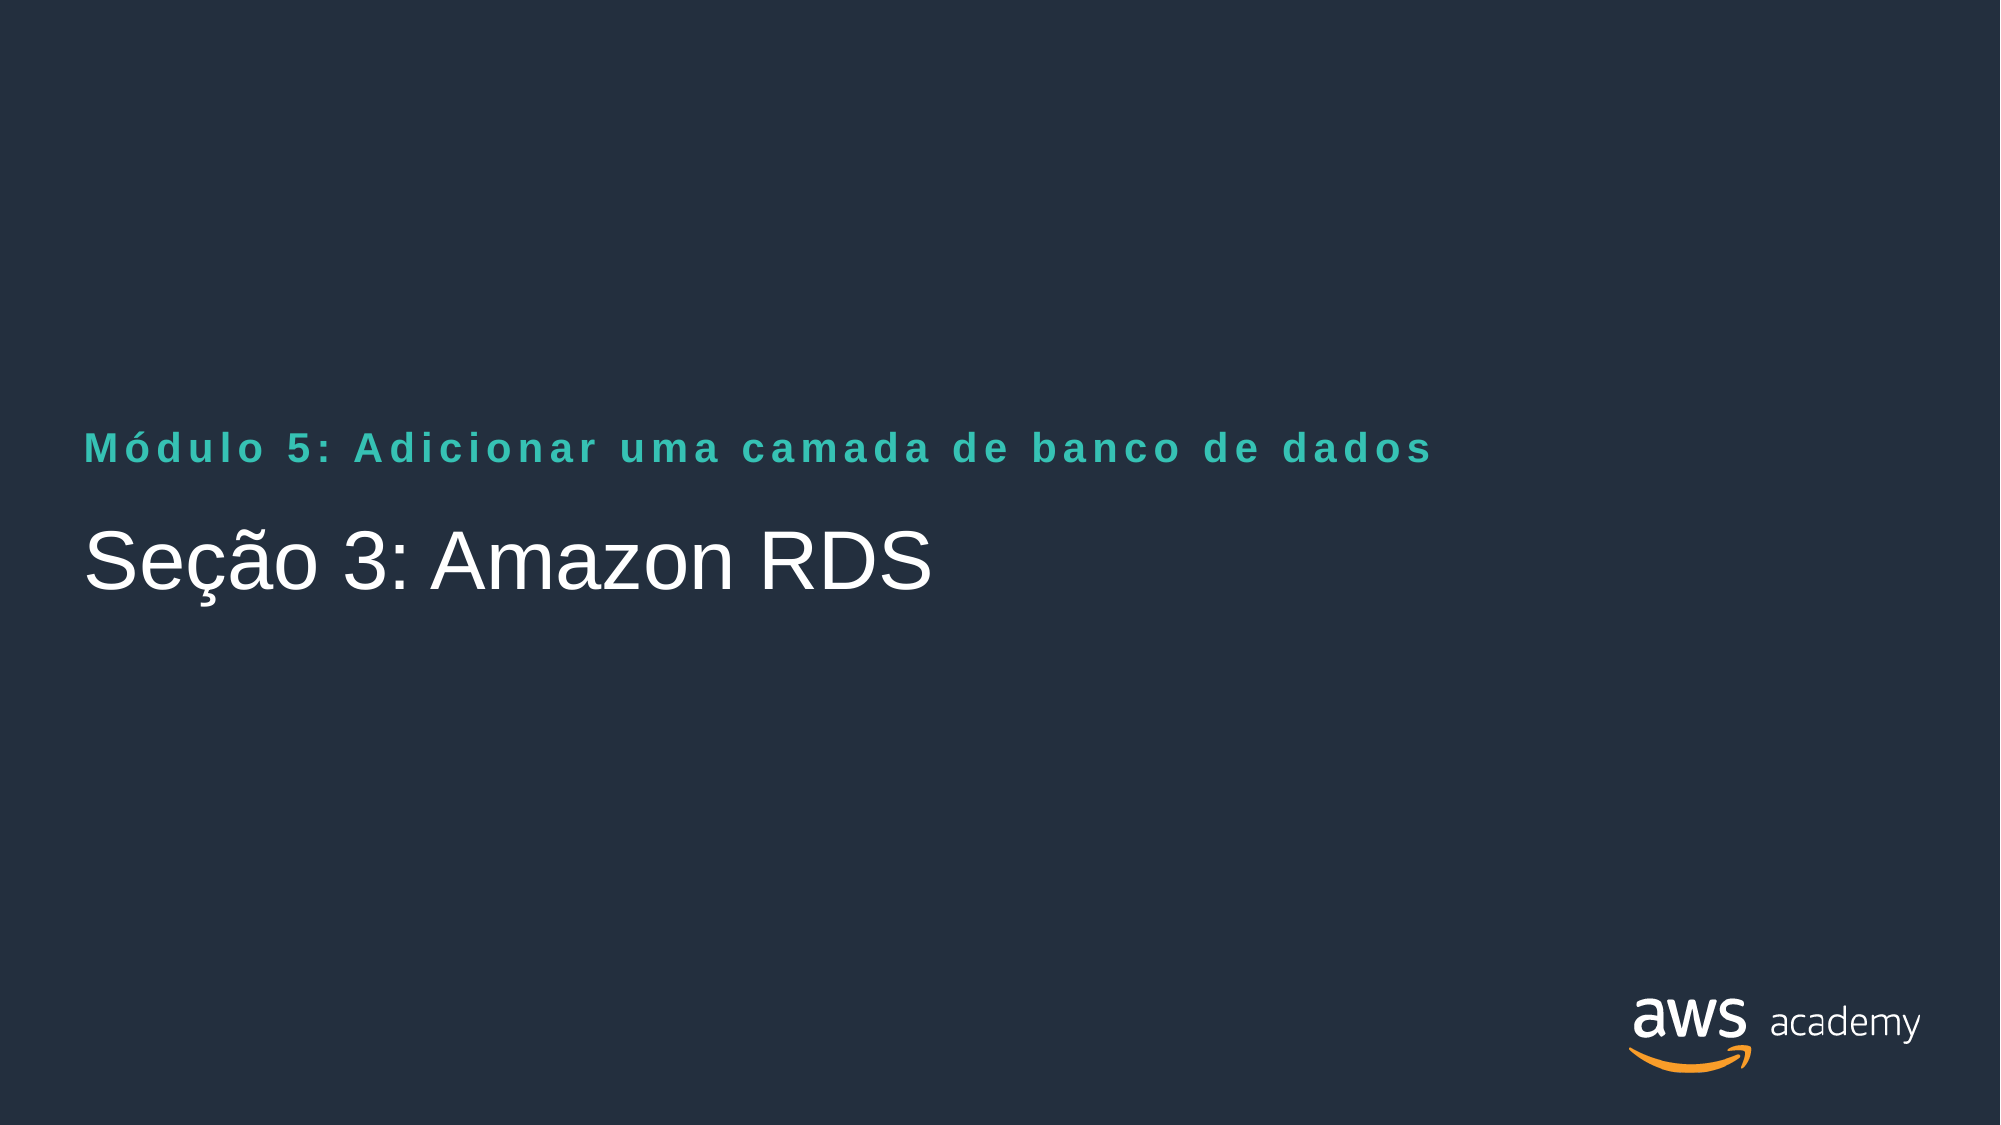

Módulo 5: Adicionar uma camada de banco de dados
# Seção 3: Amazon RDS